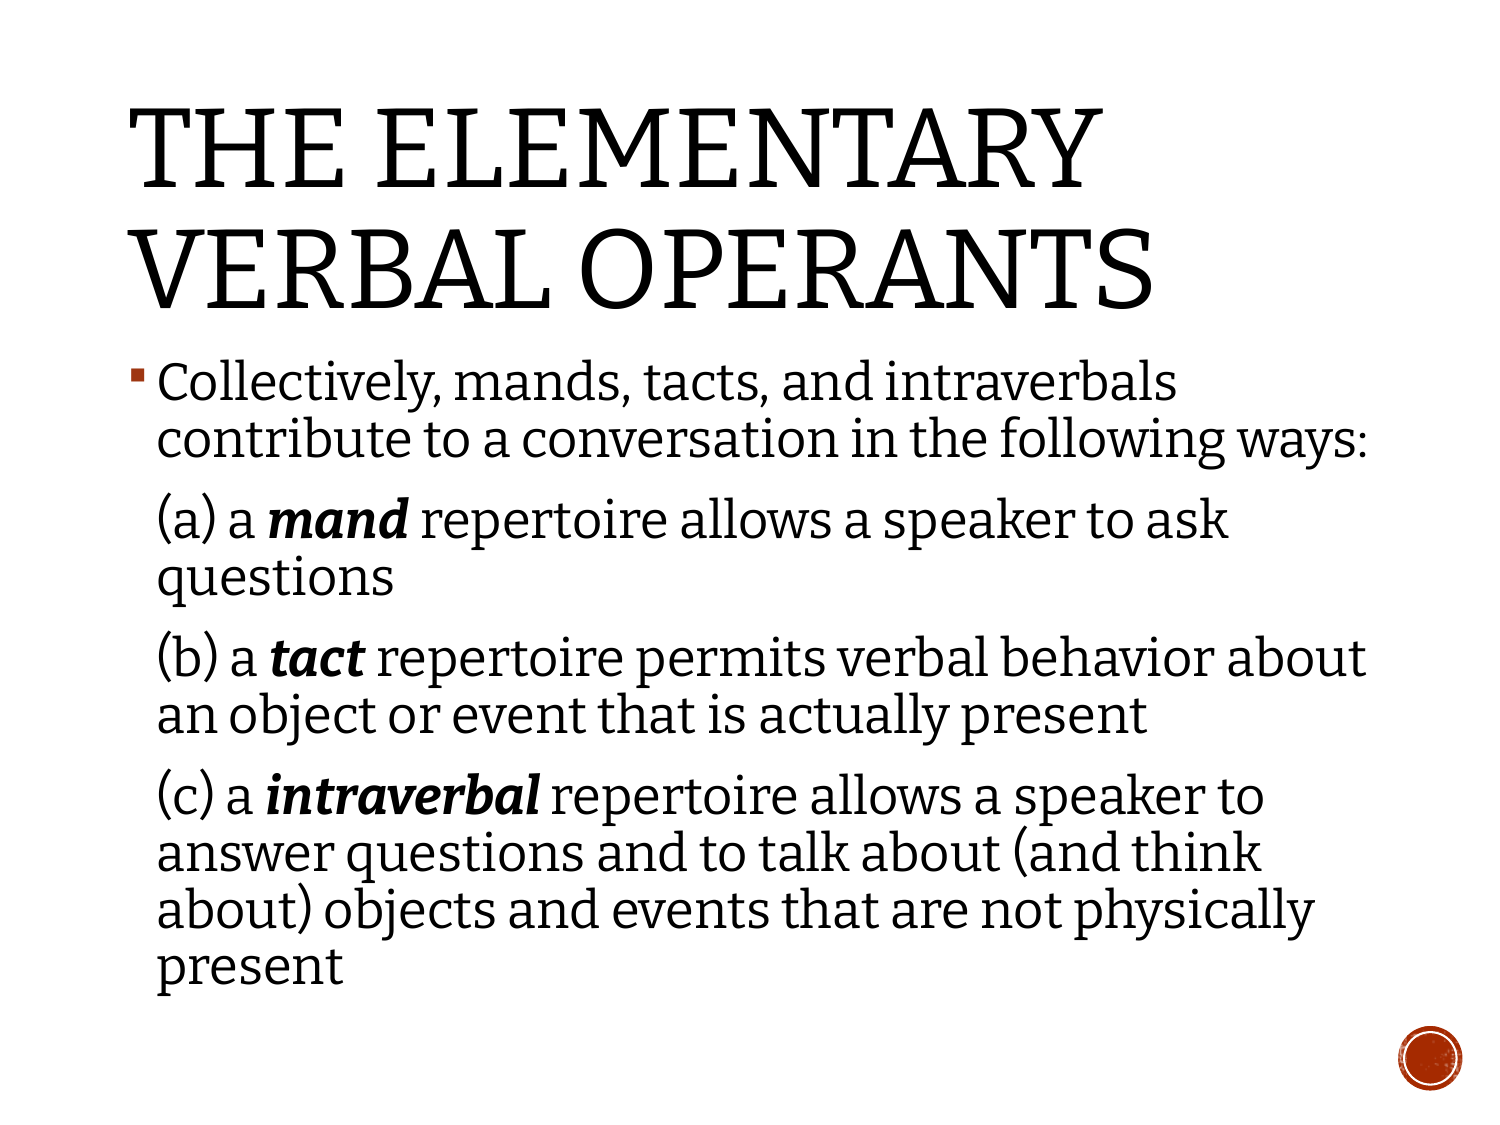

# The Elementary Verbal Operants
Collectively, mands, tacts, and intraverbals contribute to a conversation in the following ways:
	(a) a mand repertoire allows a speaker to ask questions
	(b) a tact repertoire permits verbal behavior about an object or event that is actually present
	(c) a intraverbal repertoire allows a speaker to answer questions and to talk about (and think about) objects and events that are not physically present